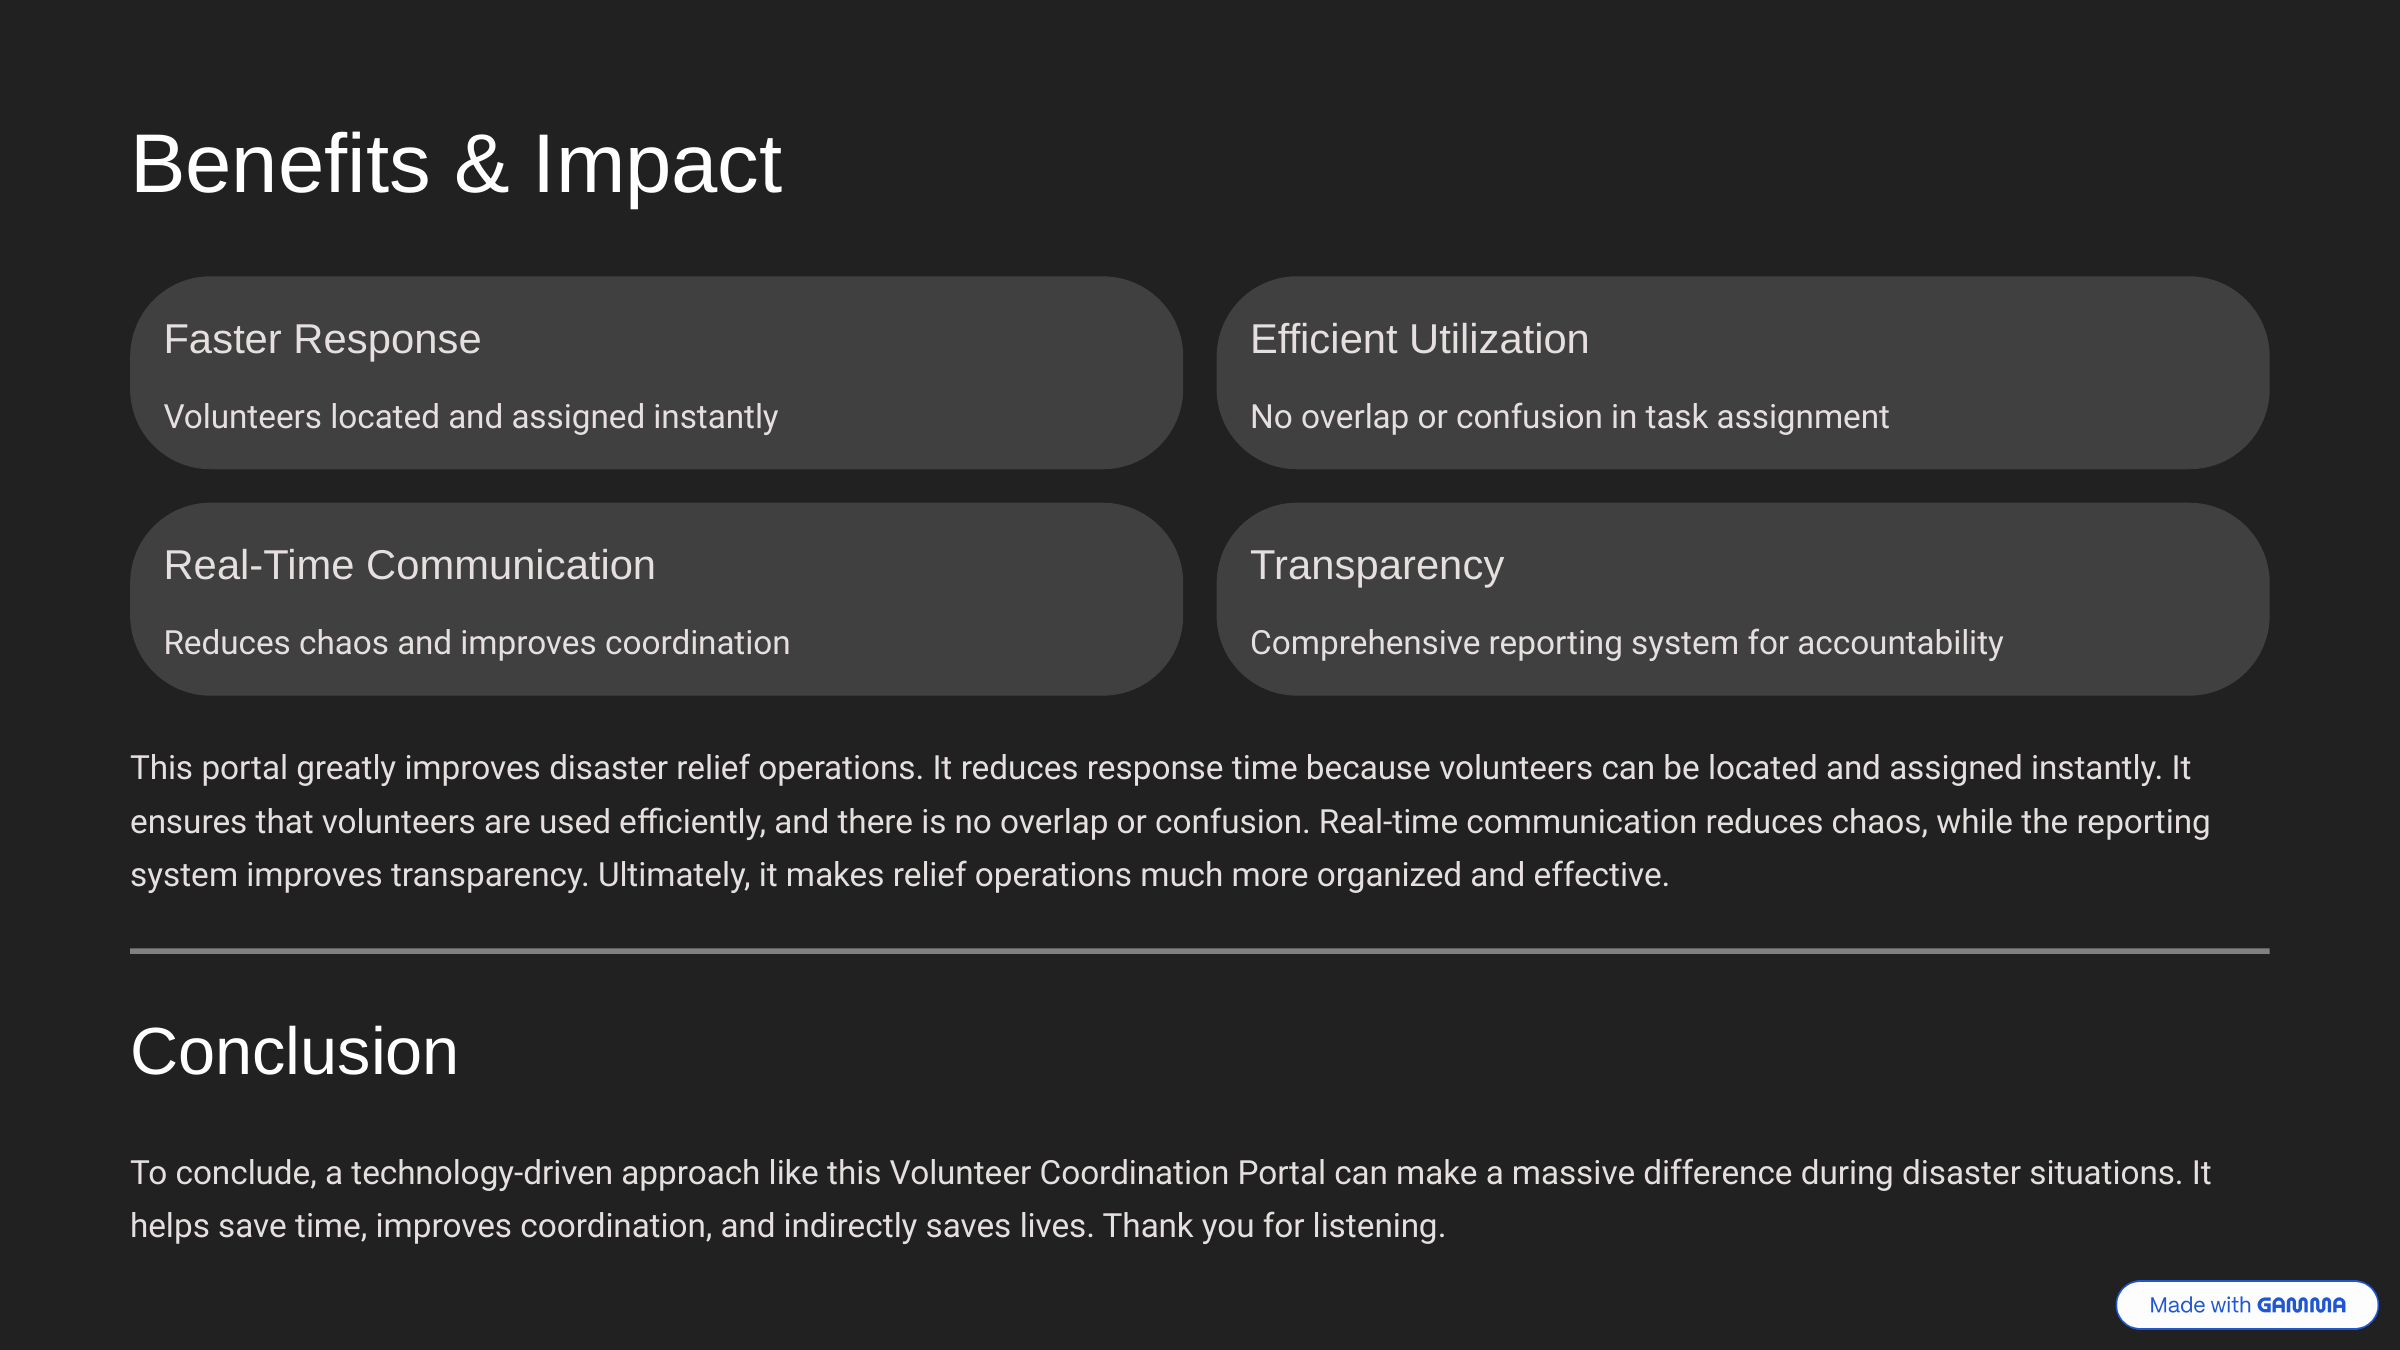

Benefits & Impact

Faster Response
Efficient Utilization
Volunteers located and assigned instantly
No overlap or confusion in task assignment

Real-Time Communication
Transparency
Reduces chaos and improves coordination
Comprehensive reporting system for accountability
This portal greatly improves disaster relief operations. It reduces response time because volunteers can be located and assigned instantly. It ensures that volunteers are used efficiently, and there is no overlap or confusion. Real-time communication reduces chaos, while the reporting system improves transparency. Ultimately, it makes relief operations much more organized and effective.

Conclusion
To conclude, a technology-driven approach like this Volunteer Coordination Portal can make a massive difference during disaster situations. It helps save time, improves coordination, and indirectly saves lives. Thank you for listening.